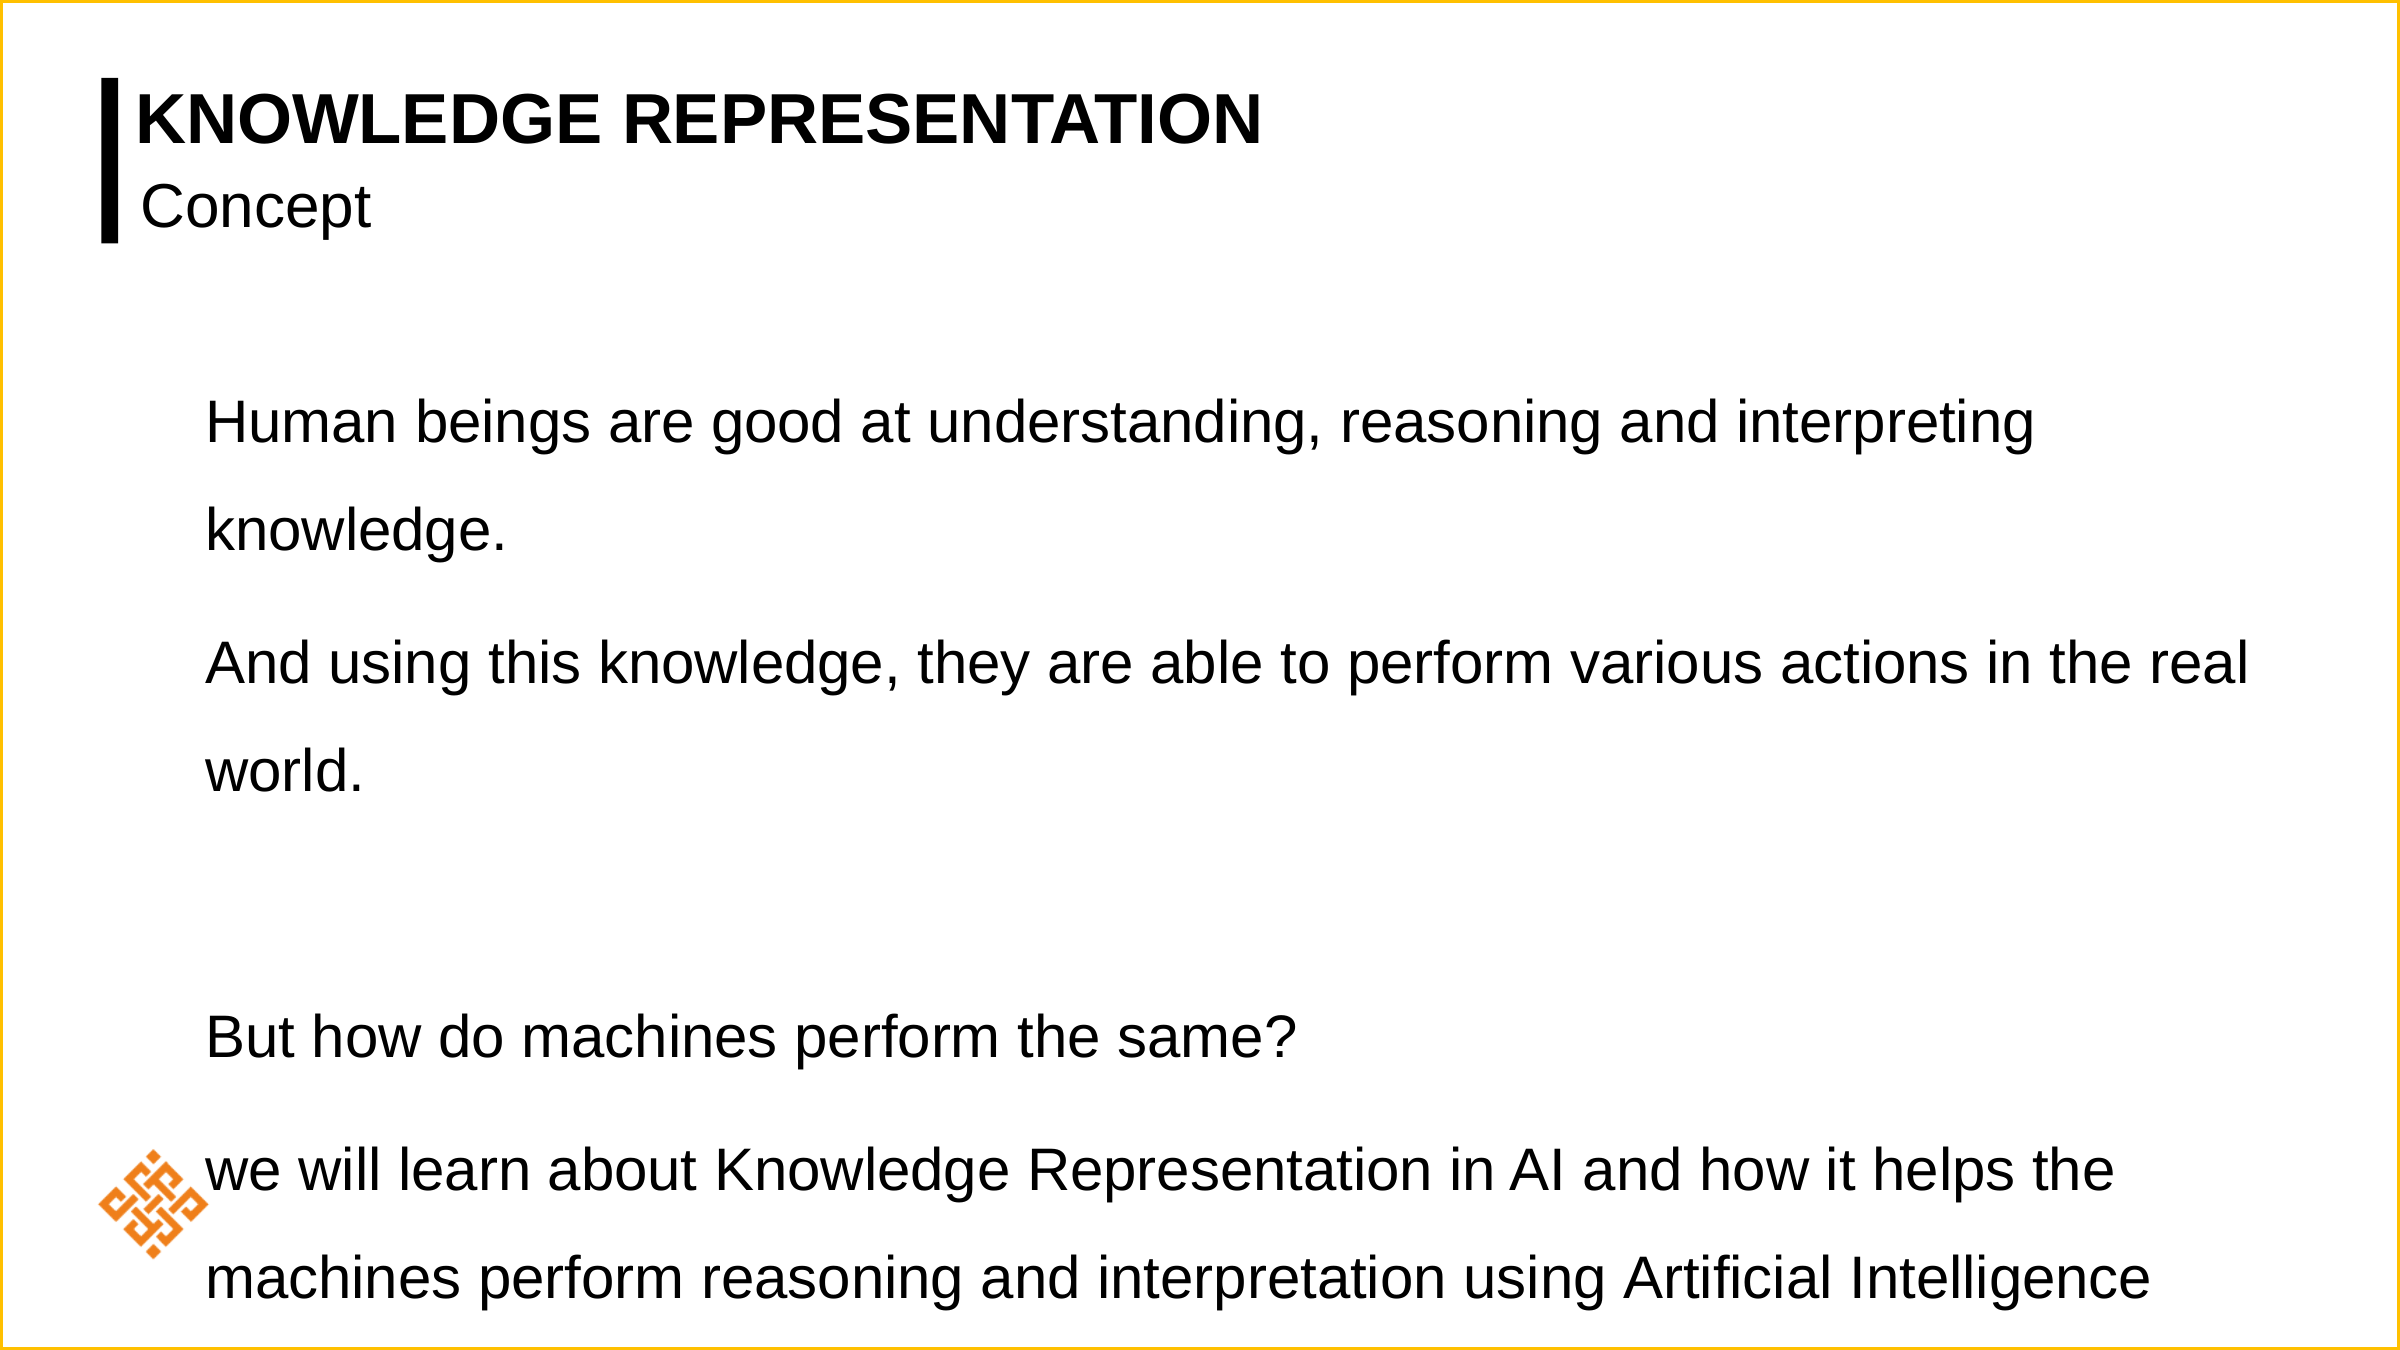

# Knowledge Representation
Concept
Human beings are good at understanding, reasoning and interpreting knowledge.
And using this knowledge, they are able to perform various actions in the real world.

But how do machines perform the same?
we will learn about Knowledge Representation in AI and how it helps the machines perform reasoning and interpretation using Artificial Intelligence